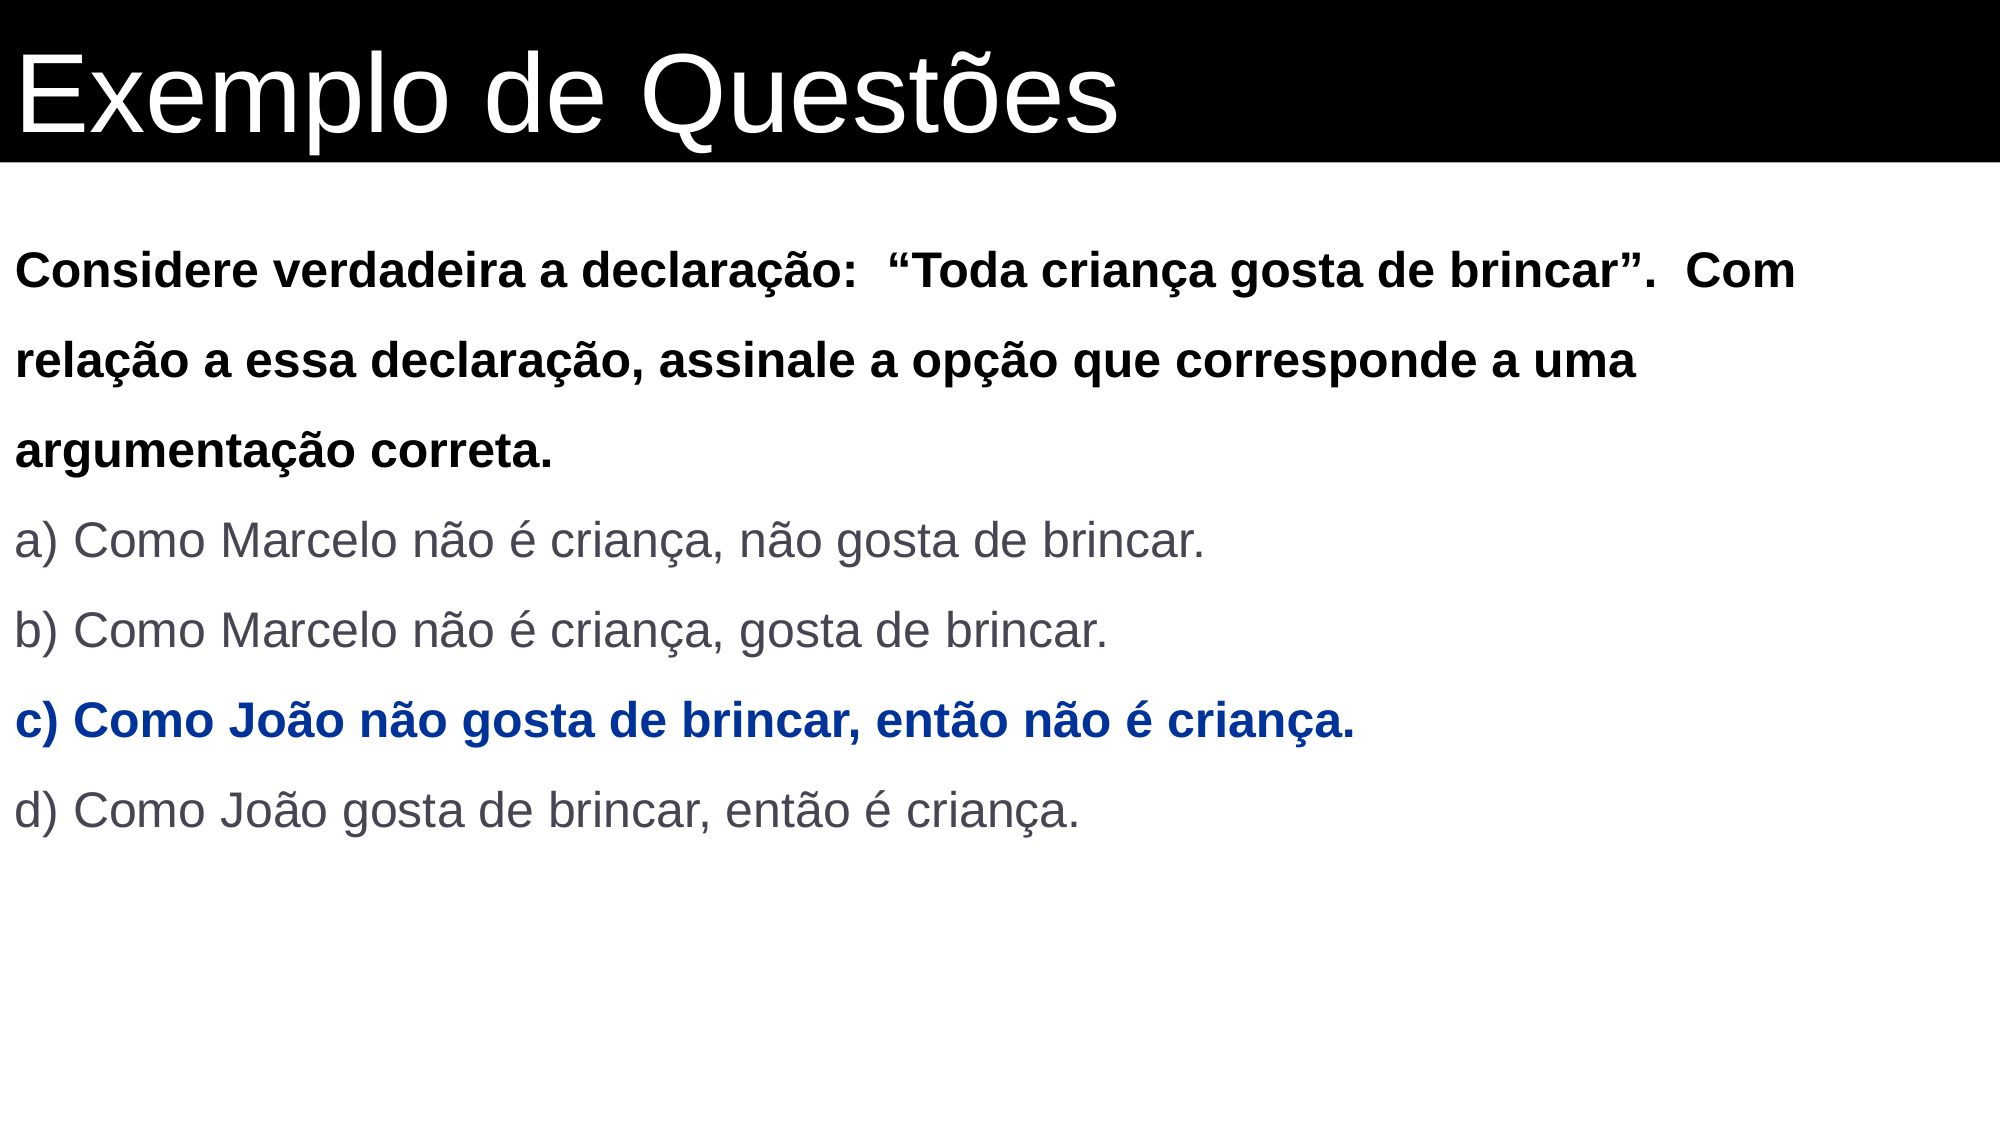

Exemplo de Questões
Considere verdadeira a declaração:  “Toda criança gosta de brincar”.  Com relação a essa declaração, assinale a opção que corresponde a uma argumentação correta.
a) Como Marcelo não é criança, não gosta de brincar.
b) Como Marcelo não é criança, gosta de brincar.
c) Como João não gosta de brincar, então não é criança.
d) Como João gosta de brincar, então é criança.